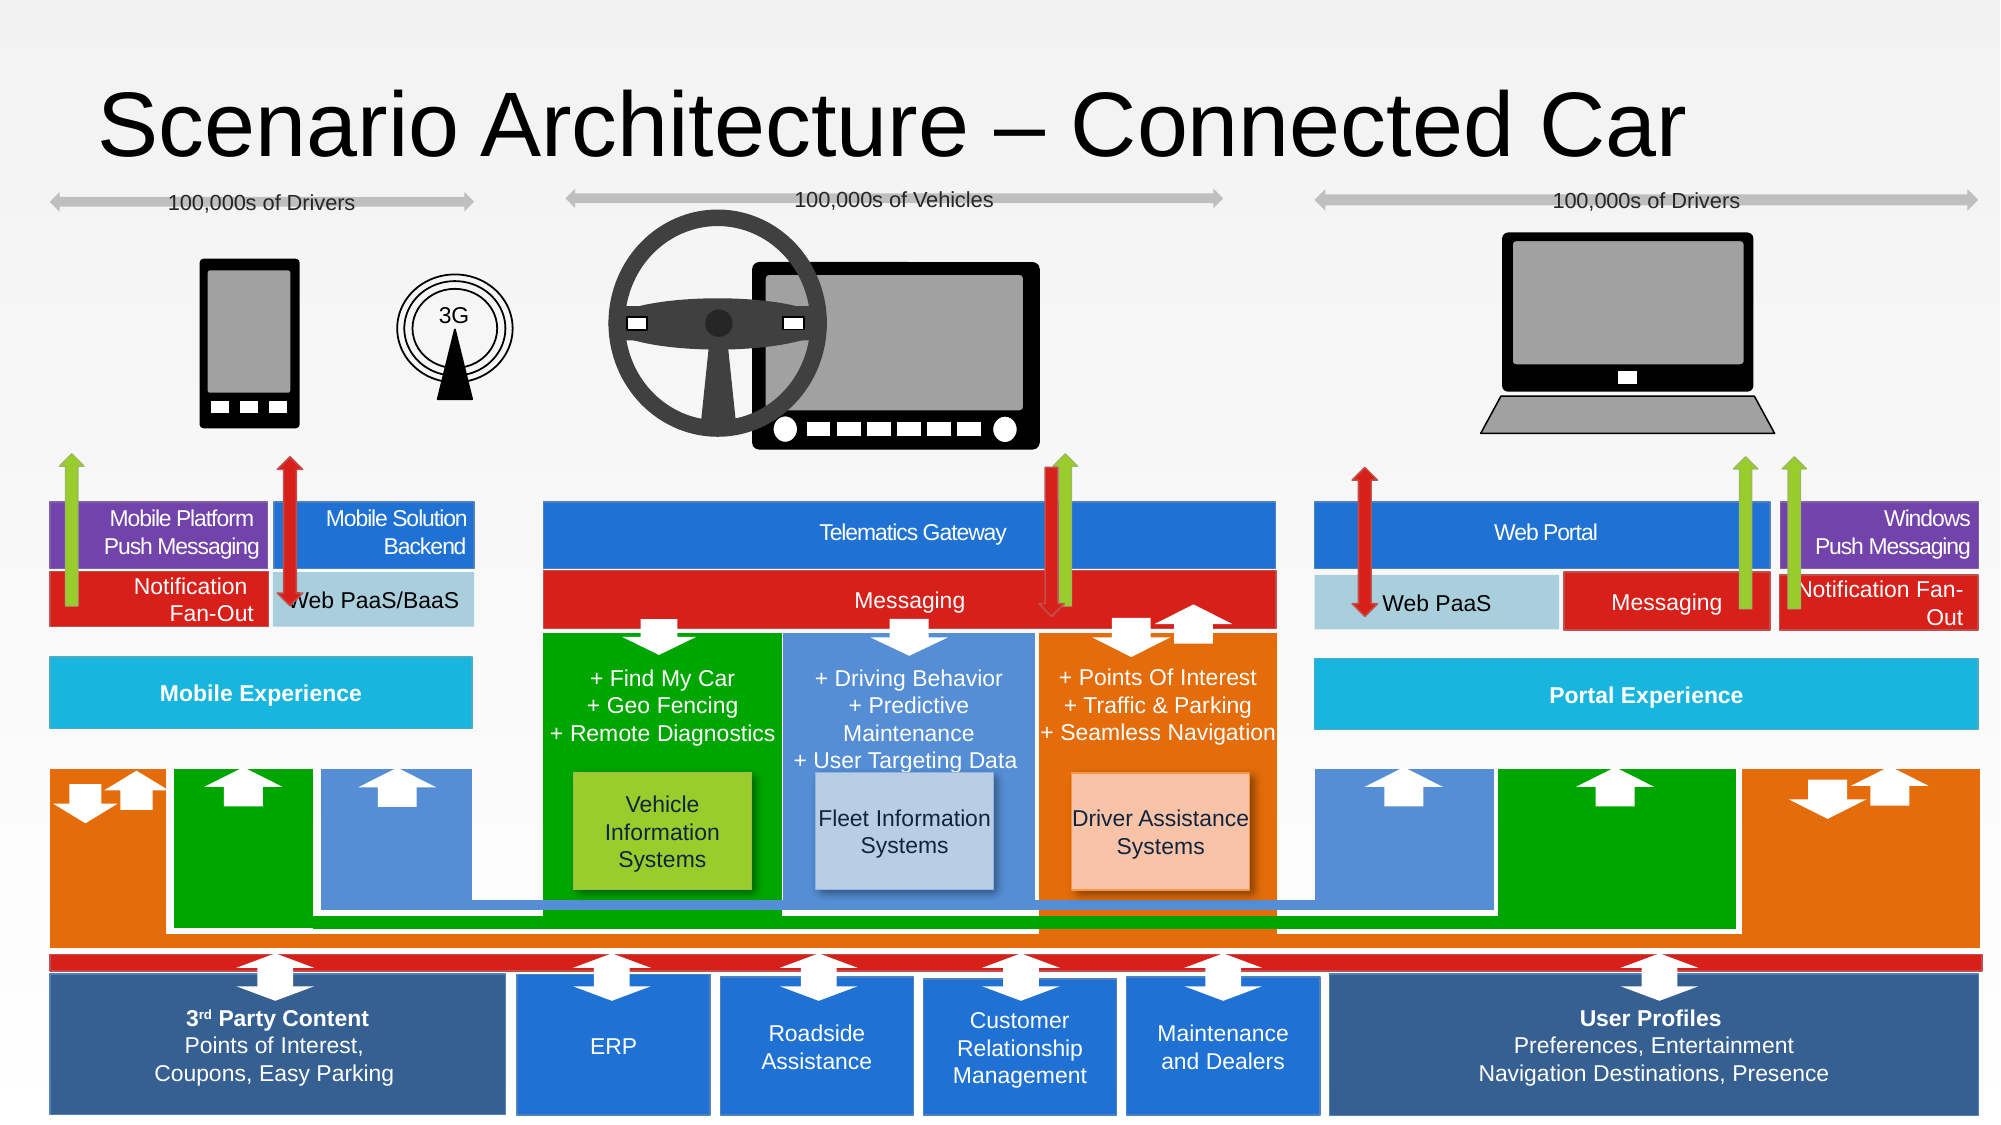

# Scenario Architecture – Connected Car
100,000s of Vehicles
100,000s of Drivers
100,000s of Drivers

3G

Web Portal
Windows
Push Messaging
Mobile Platform
Push Messaging
Mobile Solution Backend
Telematics Gateway
Messaging
Notification
Fan-Out
Messaging
Web PaaS/BaaS
Web PaaS
Notification Fan-Out

+ Points Of Interest
+ Traffic & Parking
+ Seamless Navigation
+ Find My Car
+ Geo Fencing
+ Remote Diagnostics
+ Driving Behavior
+ Predictive Maintenance
+ User Targeting Data
Mobile Experience
Portal Experience

Vehicle Information Systems
Fleet Information Systems
Driver Assistance Systems

User Profiles
Preferences, Entertainment
Navigation Destinations, Presence
3rd Party Content
Points of Interest,
Coupons, Easy Parking
ERP
Roadside Assistance
Maintenance and Dealers
Customer Relationship Management